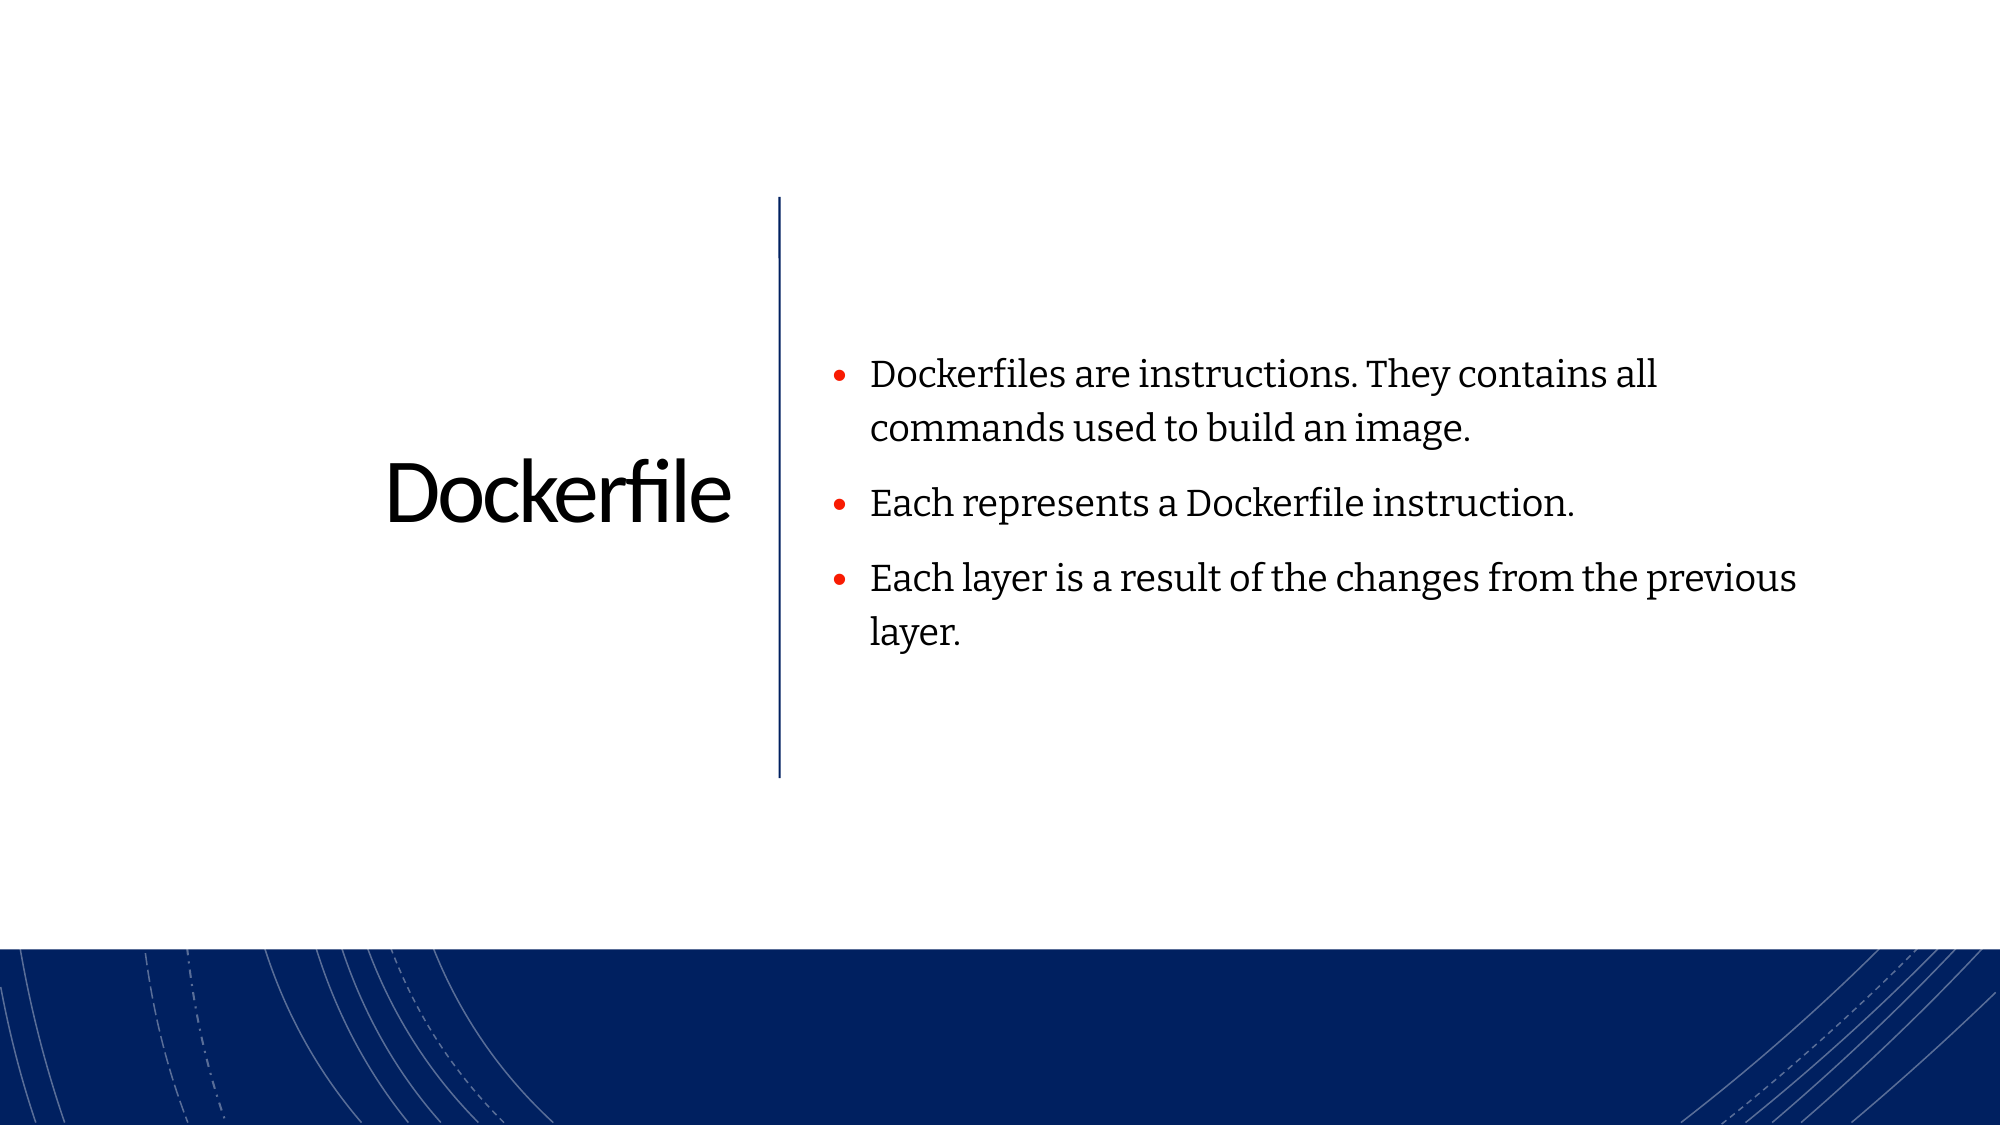

# Dockerfile
Dockerfiles are instructions. They contains all commands used to build an image.
Each represents a Dockerfile instruction.
Each layer is a result of the changes from the previous layer.